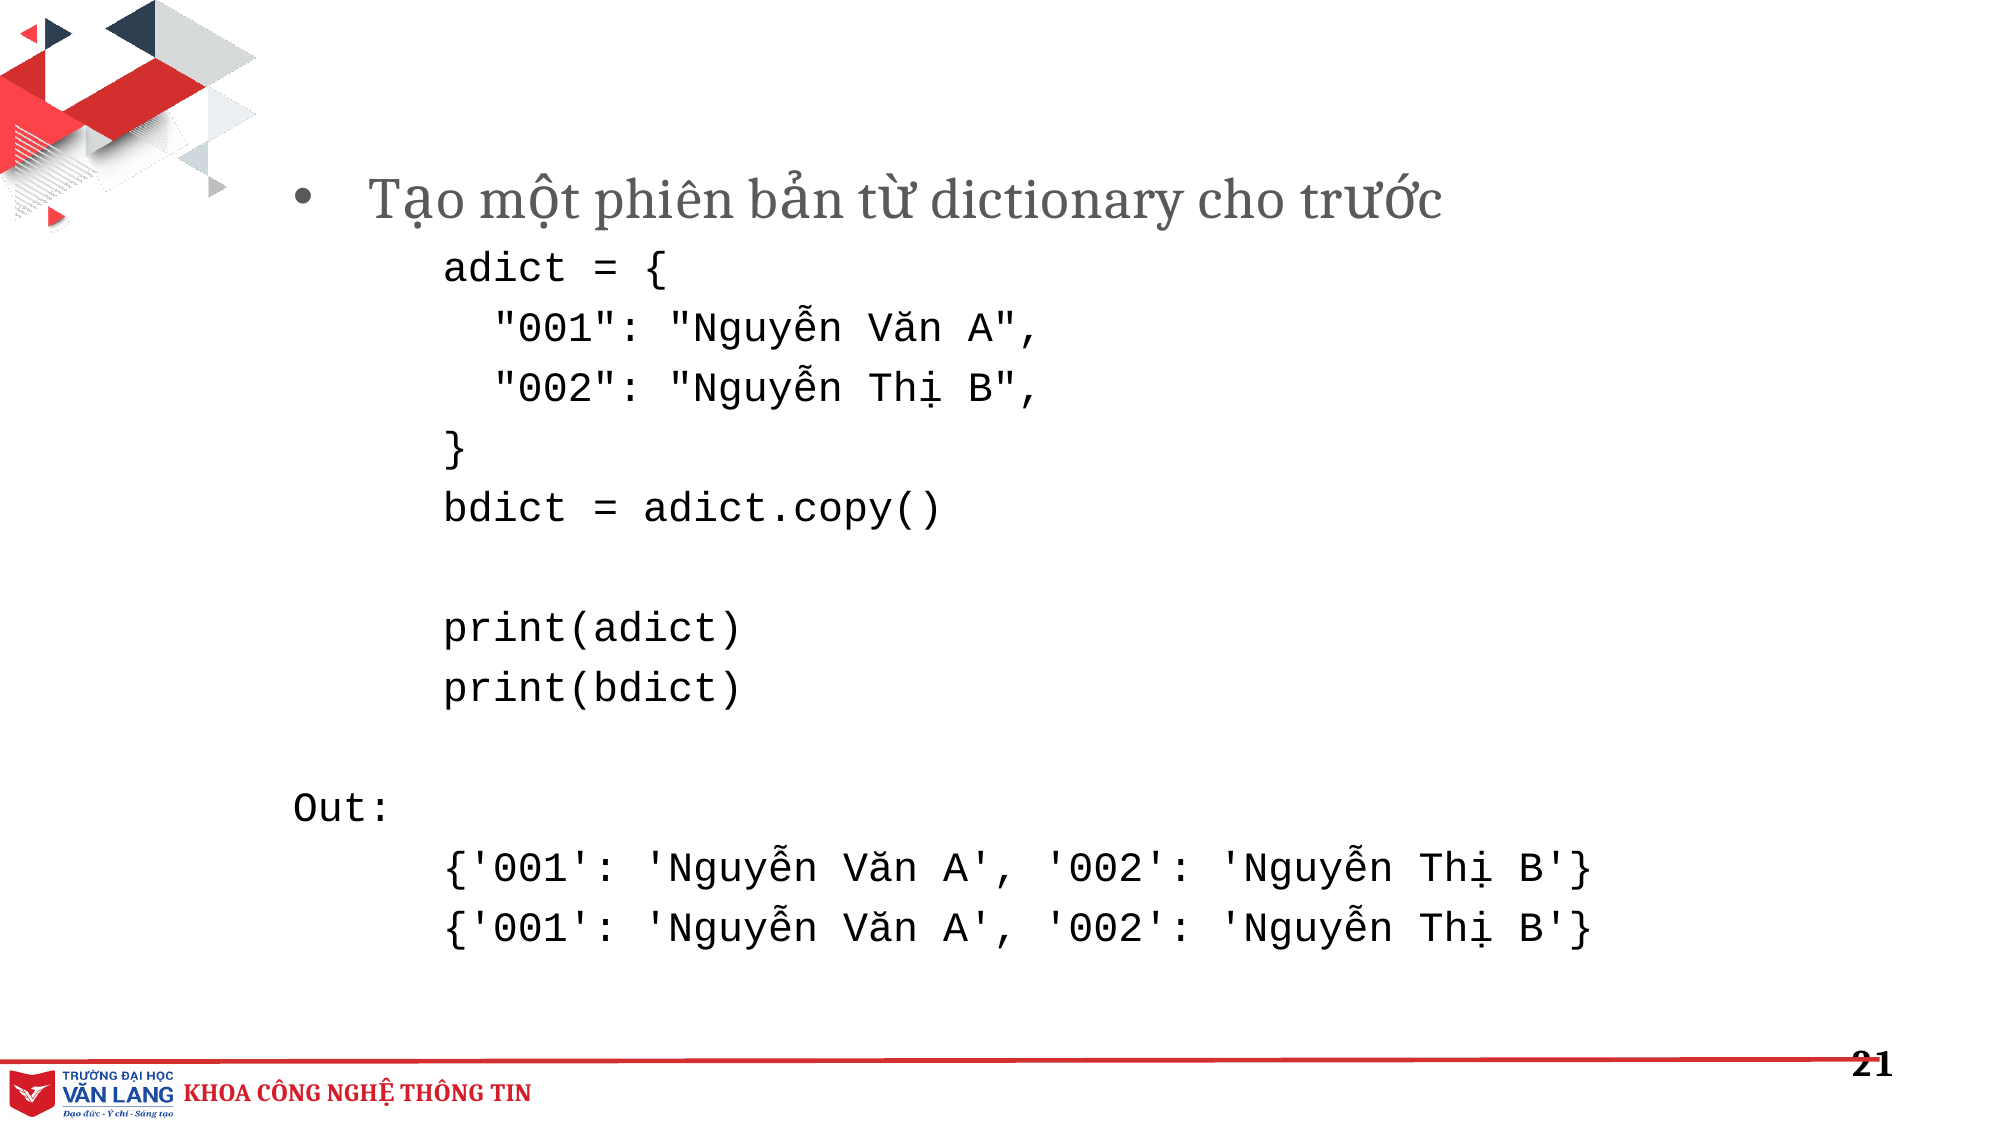

Tạo một phiên bản từ dictionary cho trước
adict = {
  "001": "Nguyễn Văn A",
  "002": "Nguyễn Thị B",
}
bdict = adict.copy()

print(adict)
print(bdict)

Out:
{'001': 'Nguyễn Văn A', '002': 'Nguyễn Thị B'}
{'001': 'Nguyễn Văn A', '002': 'Nguyễn Thị B'}